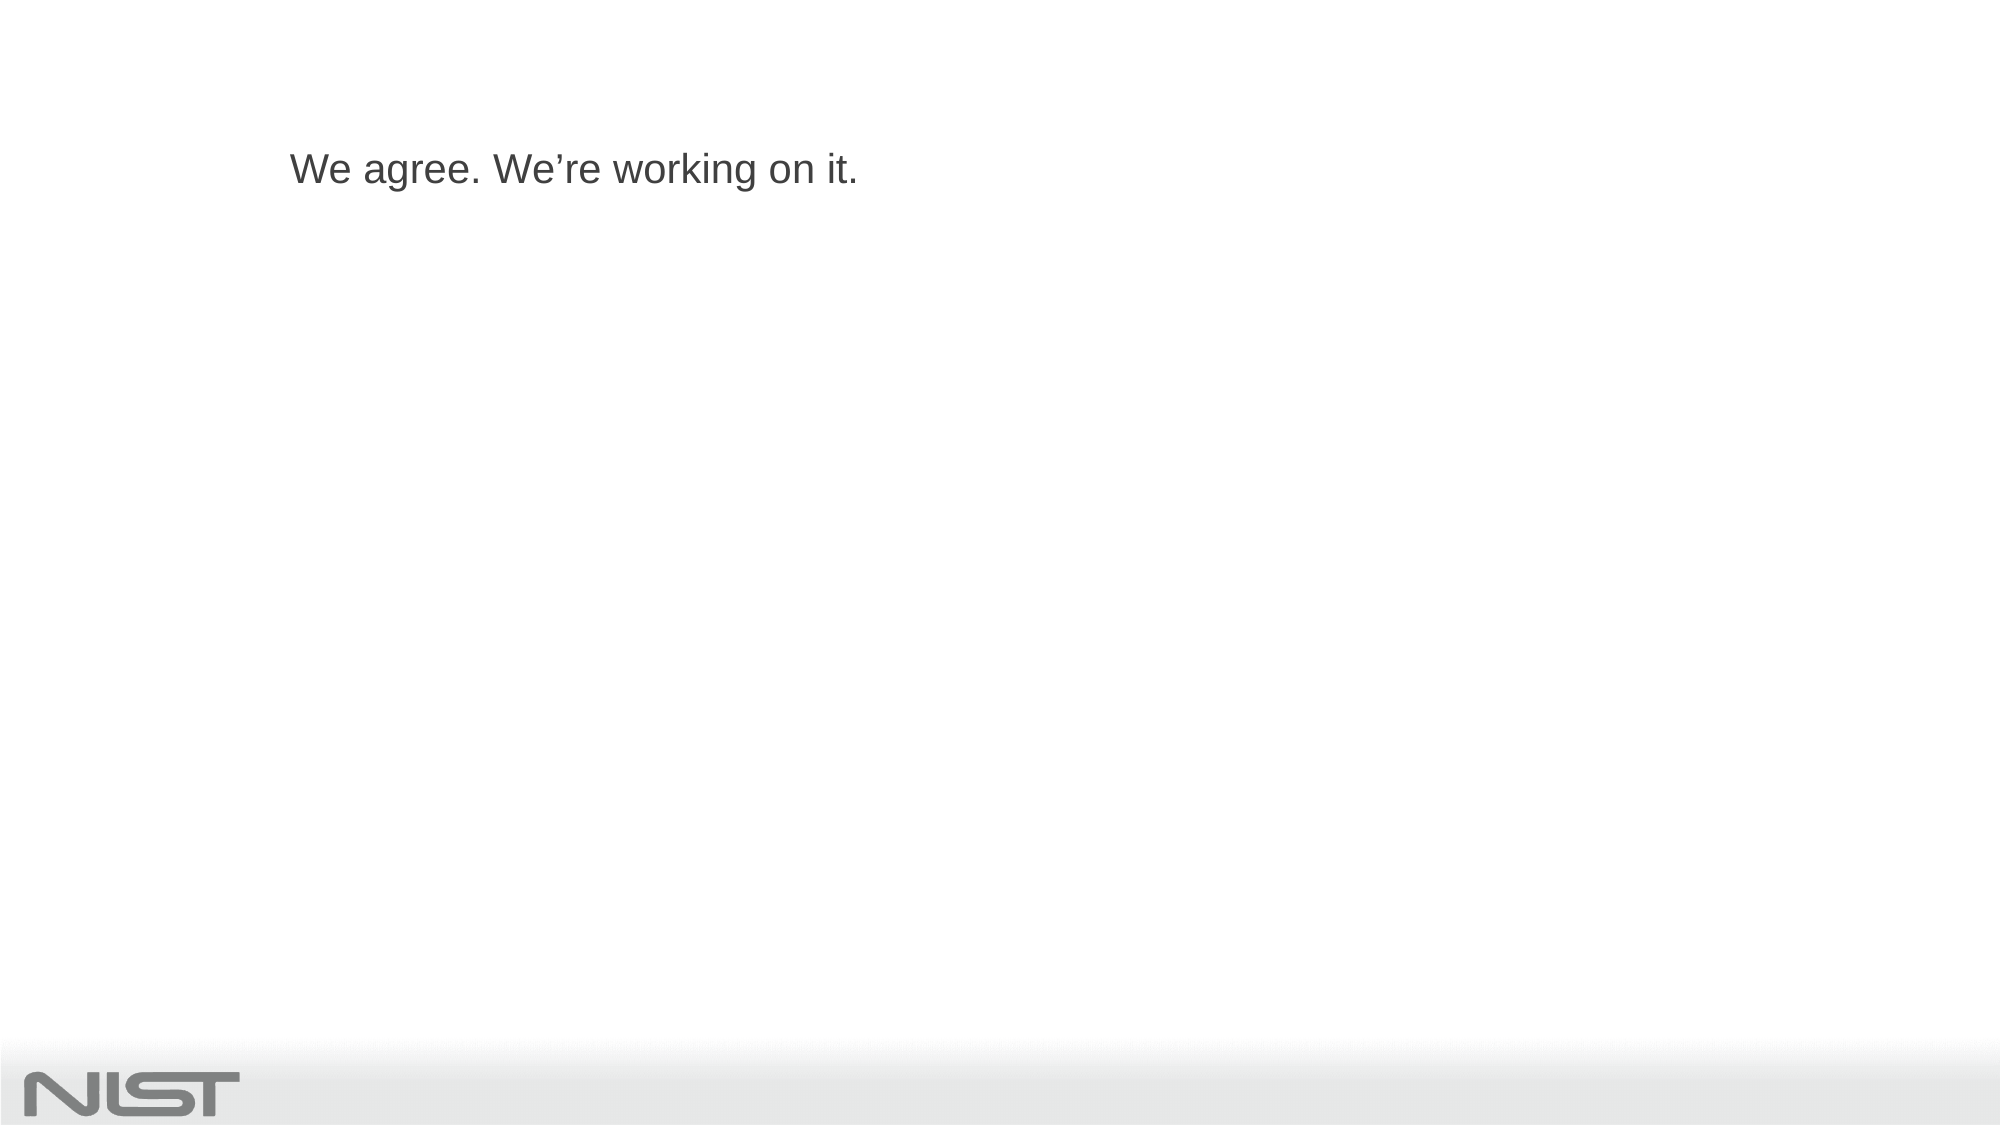

NIST should share their process
We agree. We’re working on it.